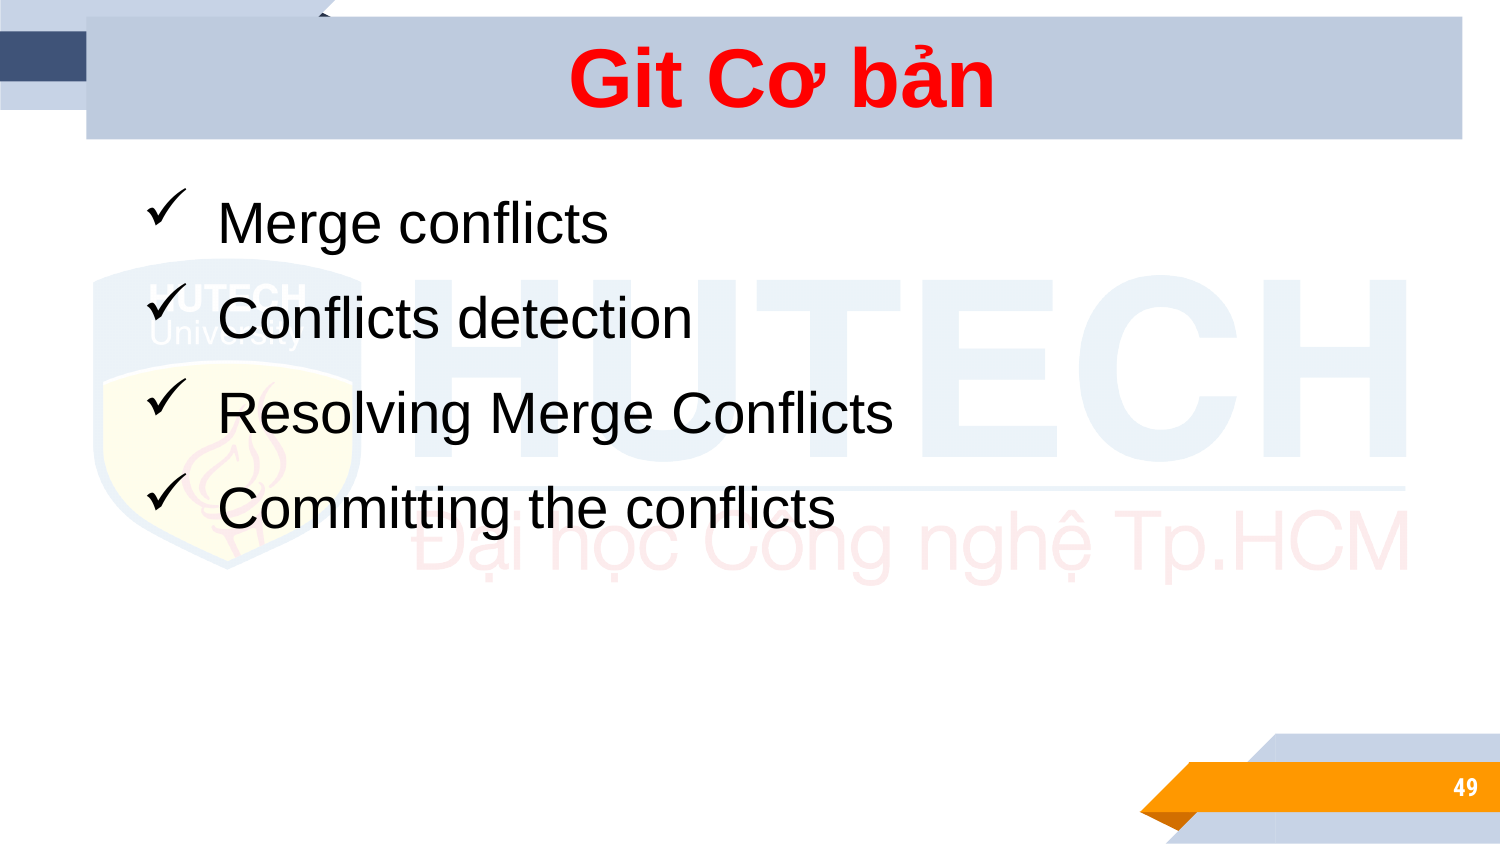

Git Cơ bản
Merge conflicts
Conflicts detection
Resolving Merge Conflicts
Committing the conflicts

49